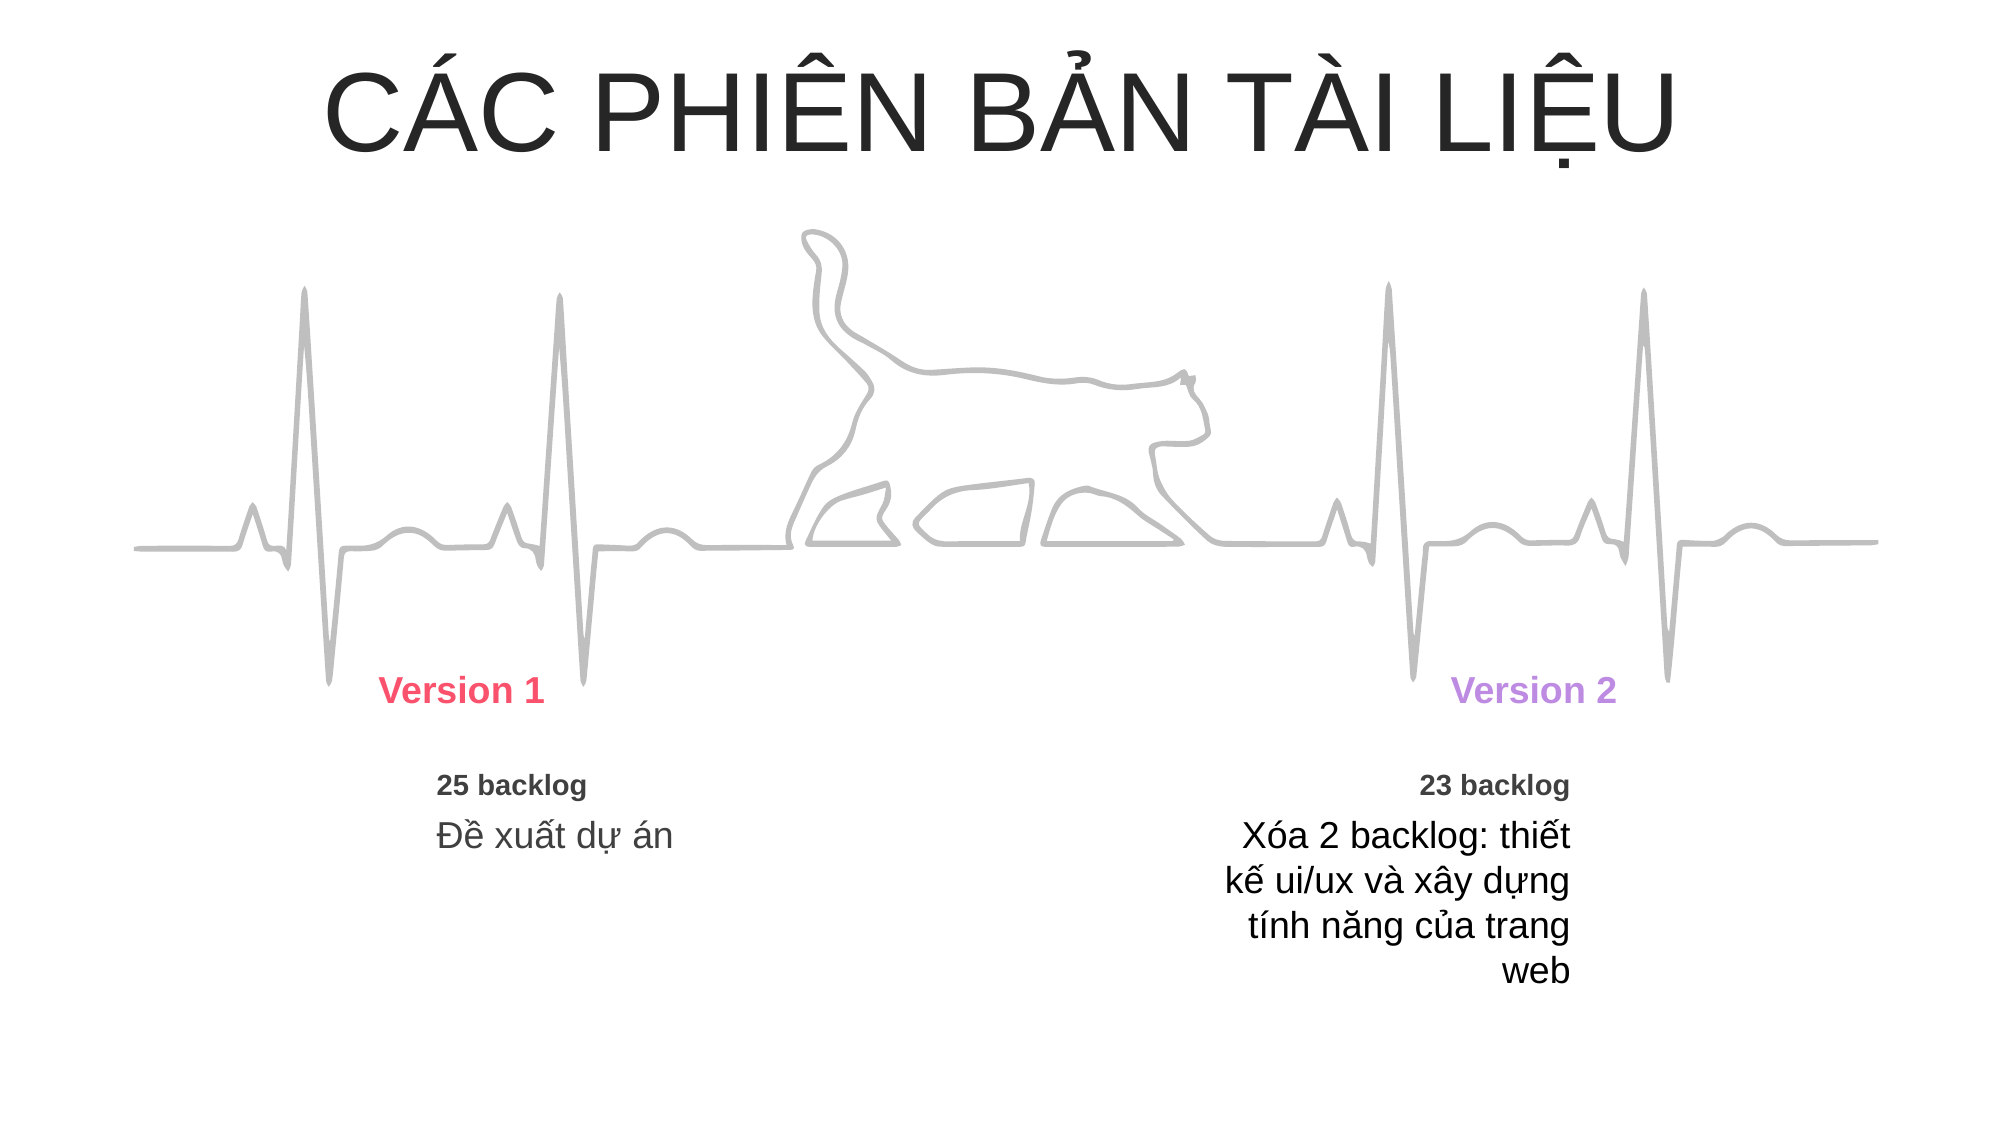

CÁC PHIÊN BẢN TÀI LIỆU

Version 1
Version 2
23 backlog
Xóa 2 backlog: thiết kế ui/ux và xây dựng tính năng của trang web
25 backlog
Đề xuất dự án